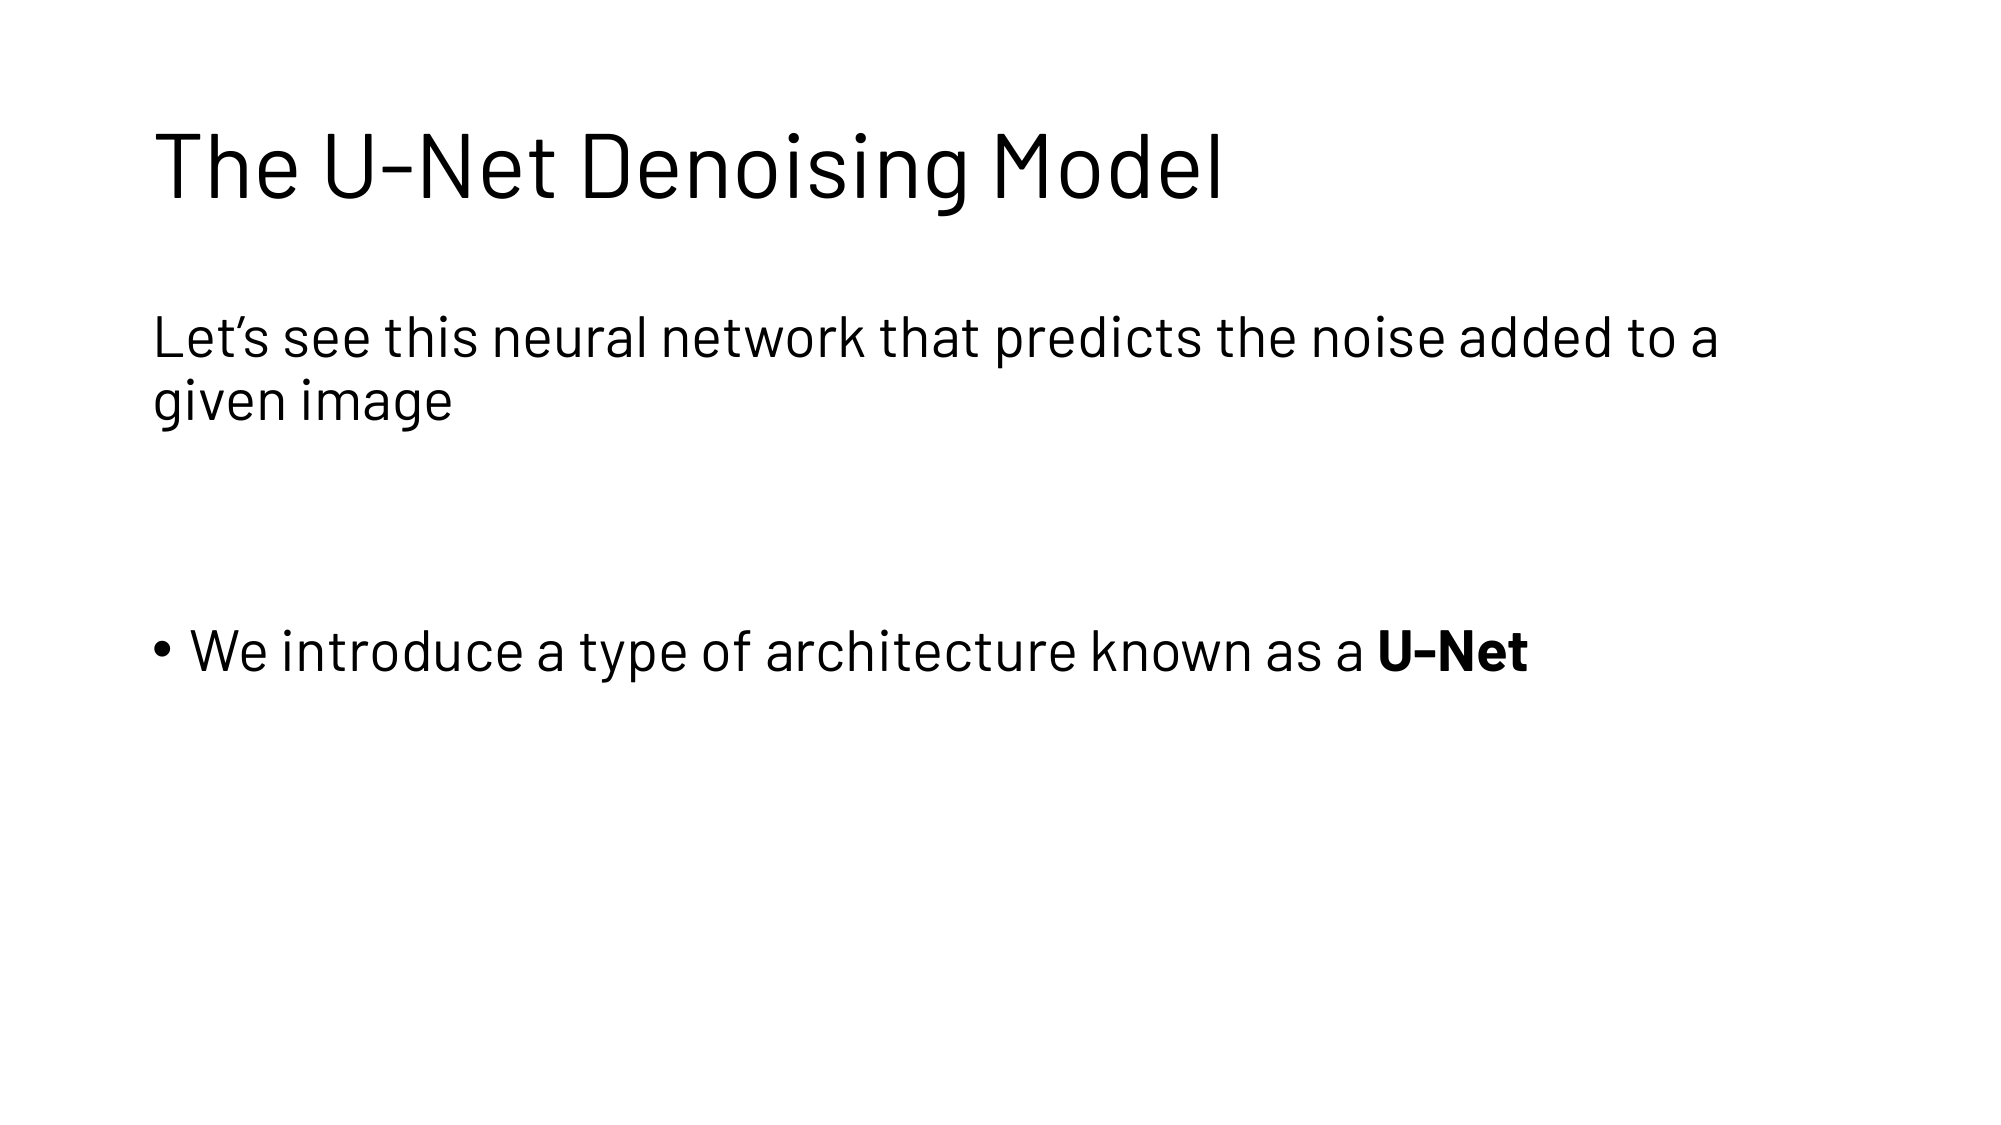

# The U-Net Denoising Model
Let’s see this neural network that predicts the noise added to a given image

We introduce a type of architecture known as a U-Net